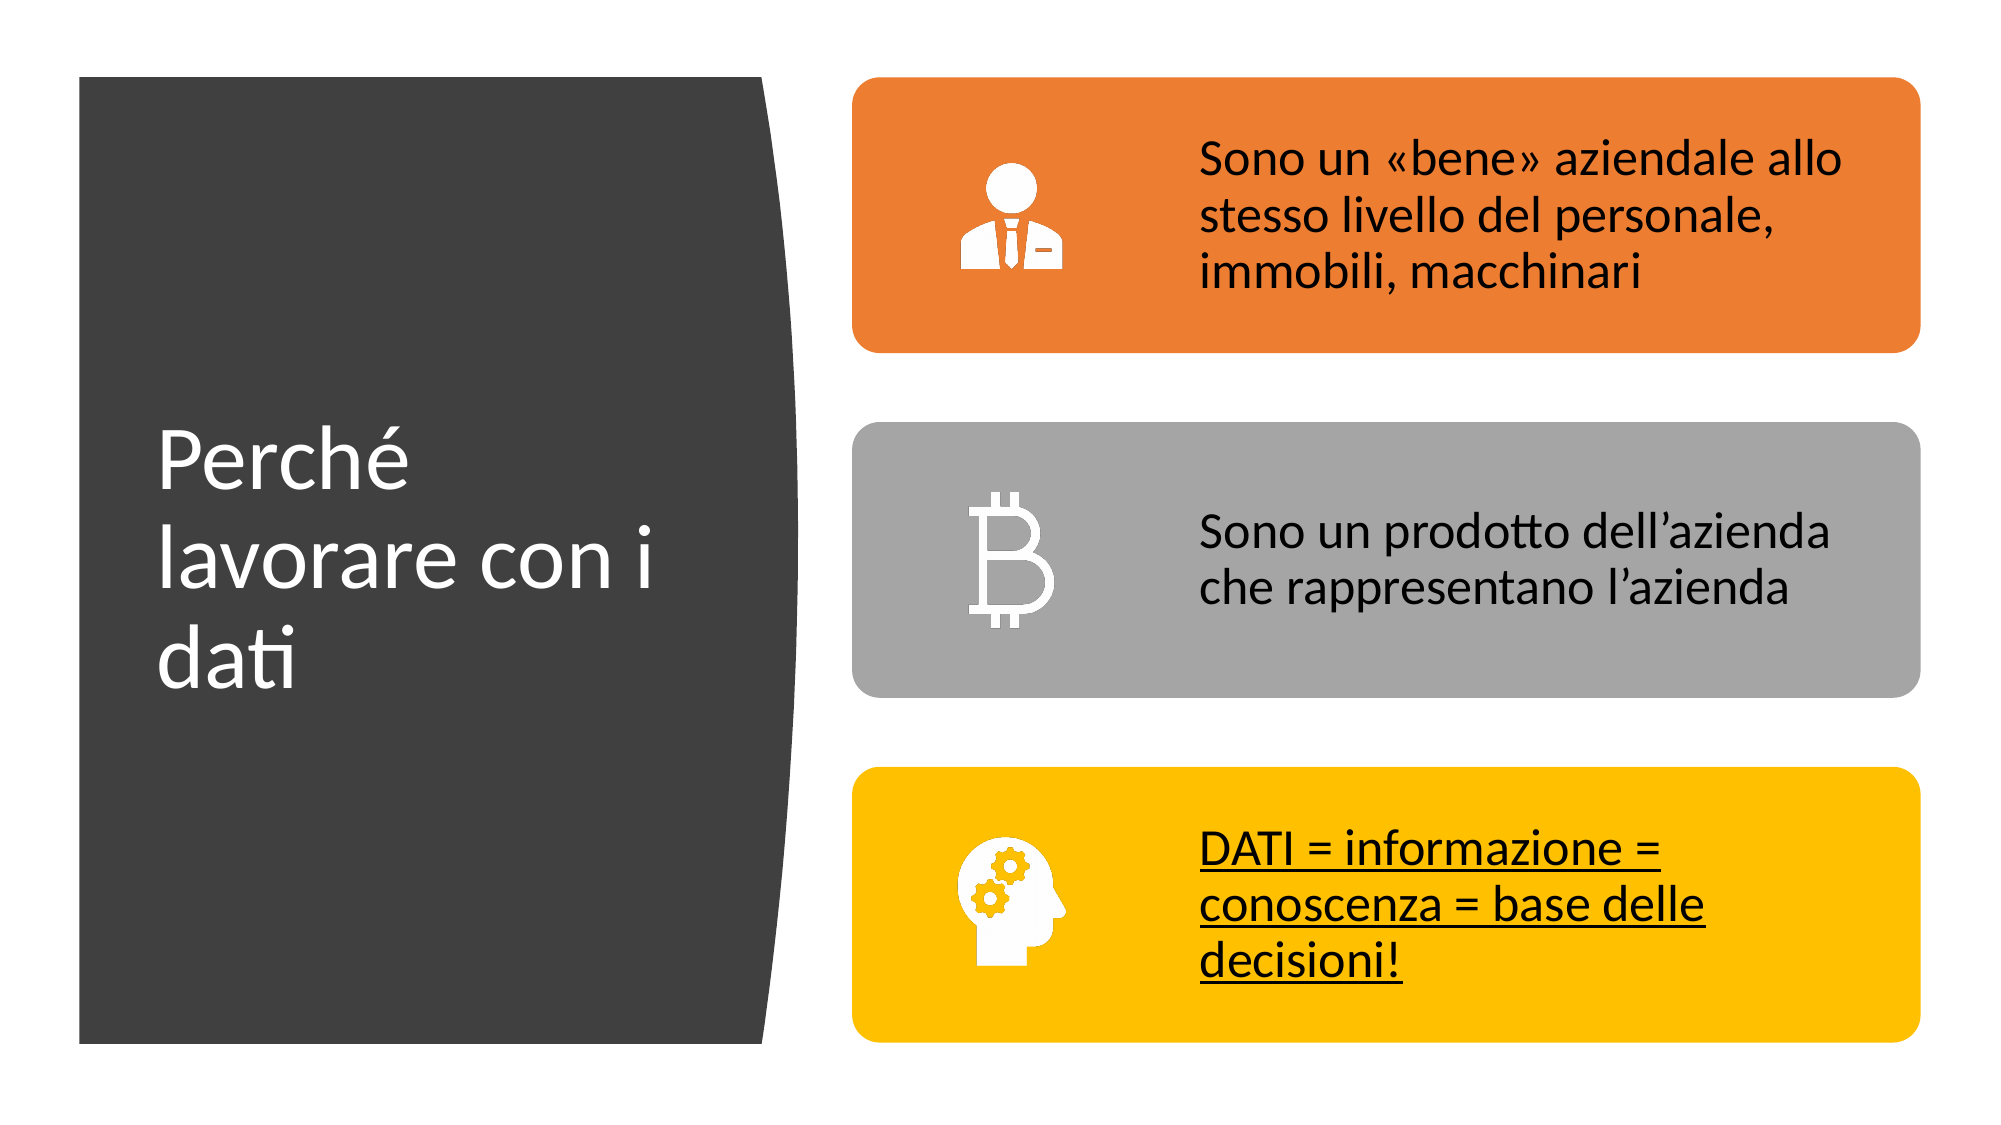

Sono un «bene» aziendale allo stesso livello del personale, immobili, macchinari
Sono un prodotto dell’azienda che rappresentano l’azienda
DATI = informazione = conoscenza = base delle decisioni!

# Perché lavorare con i dati